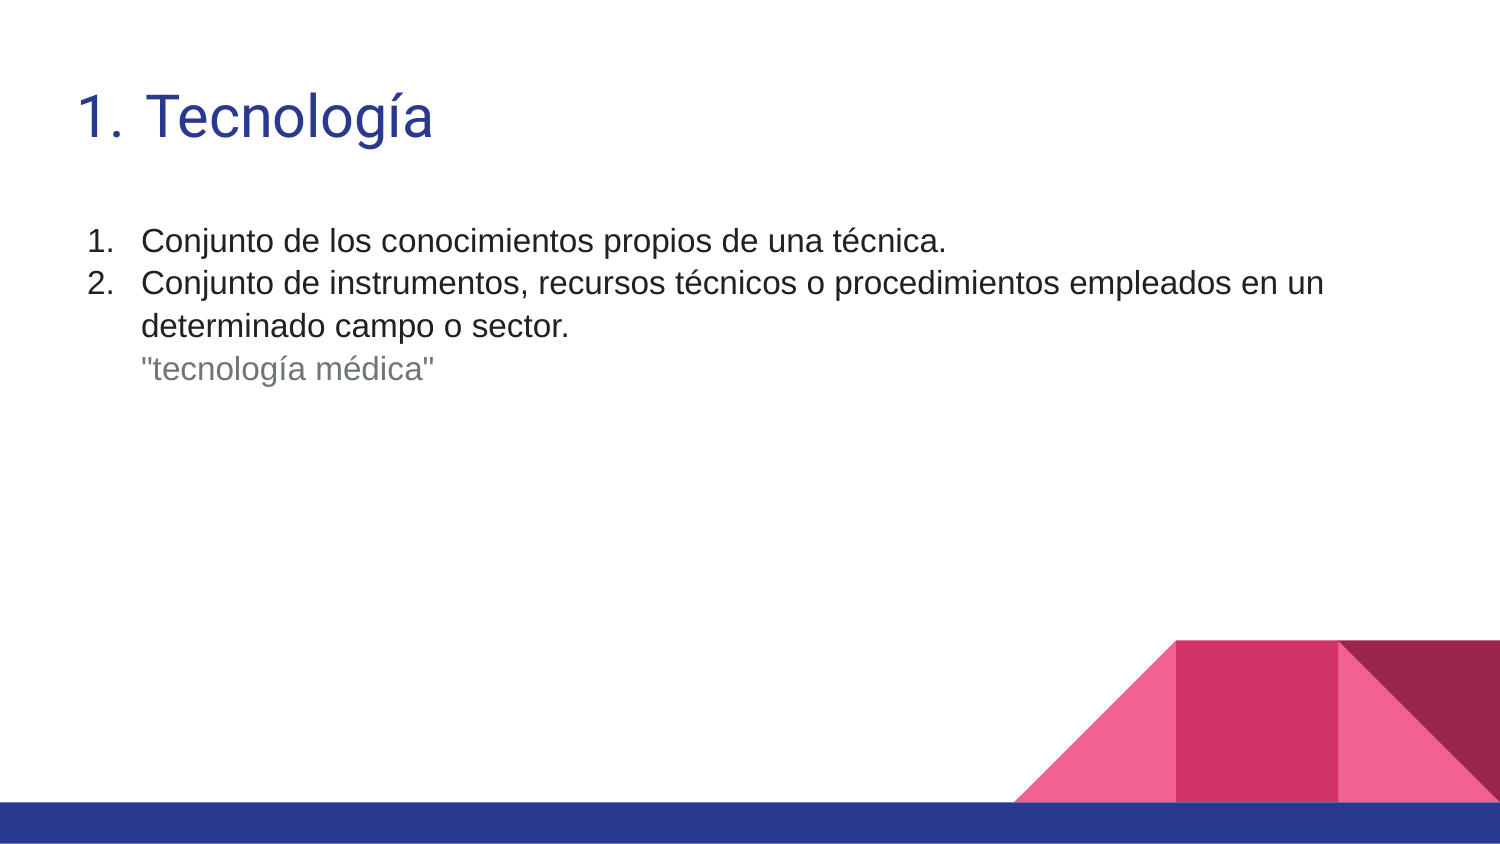

# Tecnología
Conjunto de los conocimientos propios de una técnica.
Conjunto de instrumentos, recursos técnicos o procedimientos empleados en un determinado campo o sector.
"tecnología médica"